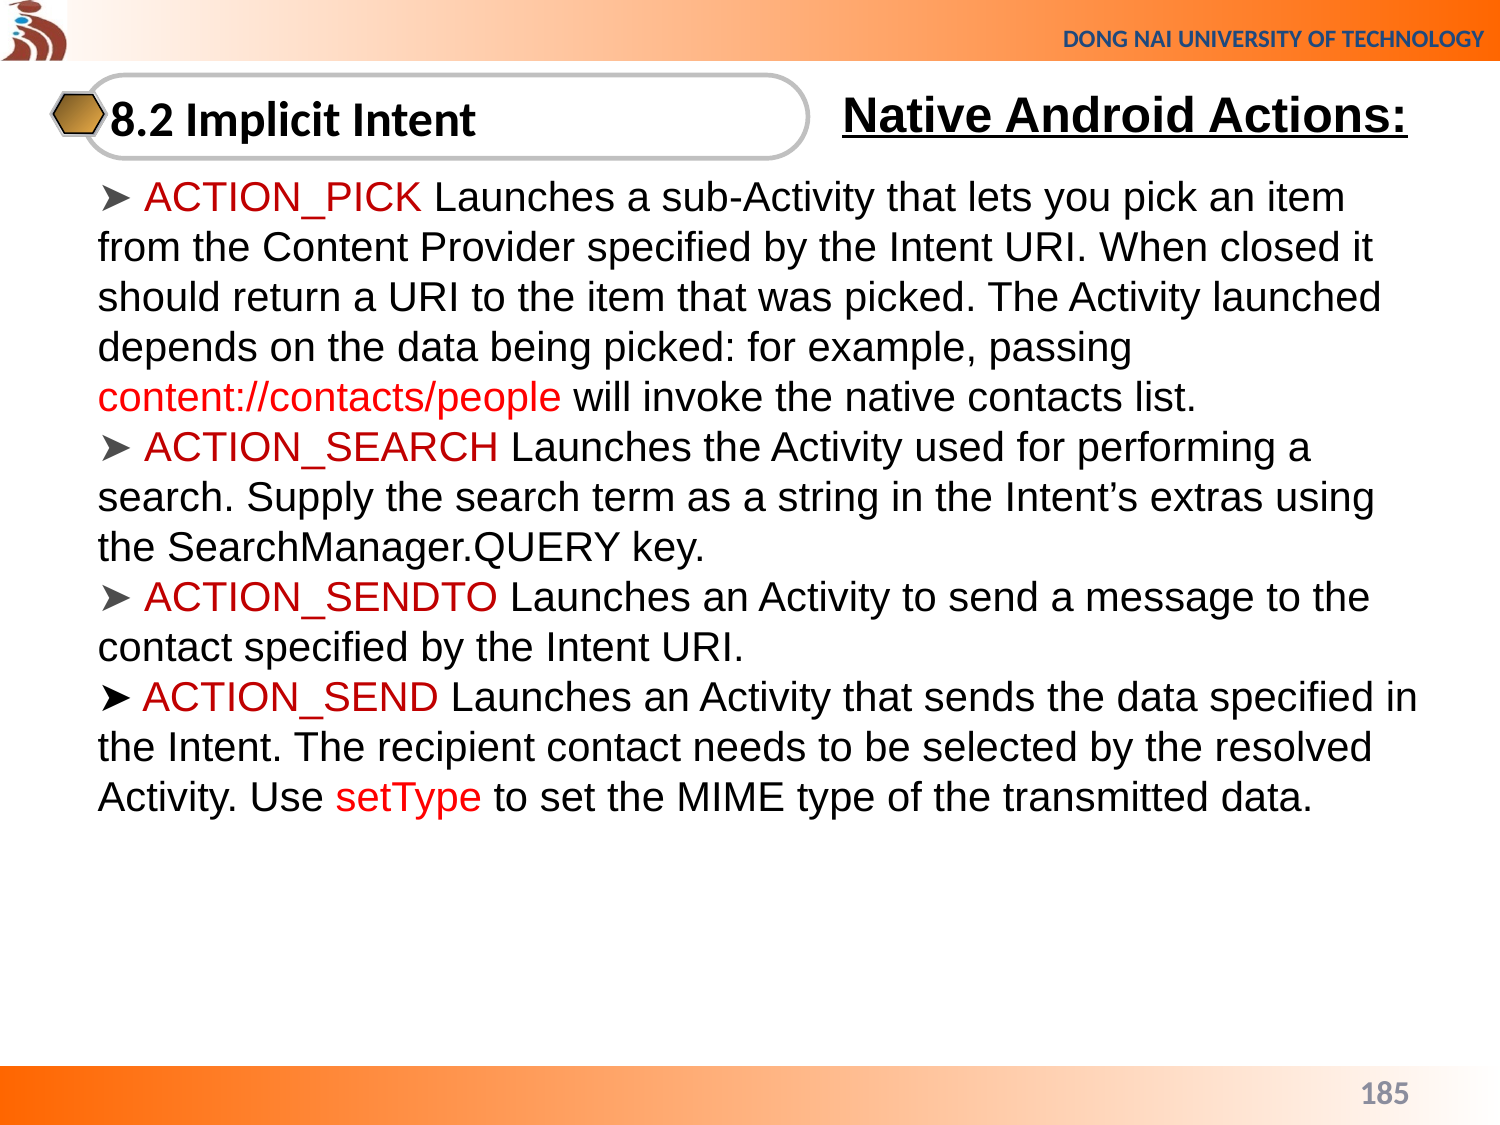

8.2 Implicit Intent

Native Android Actions:
➤ ACTION_PICK Launches a sub-Activity that lets you pick an item from the Content Provider specified by the Intent URI. When closed it should return a URI to the item that was picked. The Activity launched depends on the data being picked: for example, passing
content://contacts/people will invoke the native contacts list.
➤ ACTION_SEARCH Launches the Activity used for performing a search. Supply the search term as a string in the Intent’s extras using the SearchManager.QUERY key.
➤ ACTION_SENDTO Launches an Activity to send a message to the contact specified by the Intent URI.
➤ ACTION_SEND Launches an Activity that sends the data specified in the Intent. The recipient contact needs to be selected by the resolved Activity. Use setType to set the MIME type of the transmitted data.

185